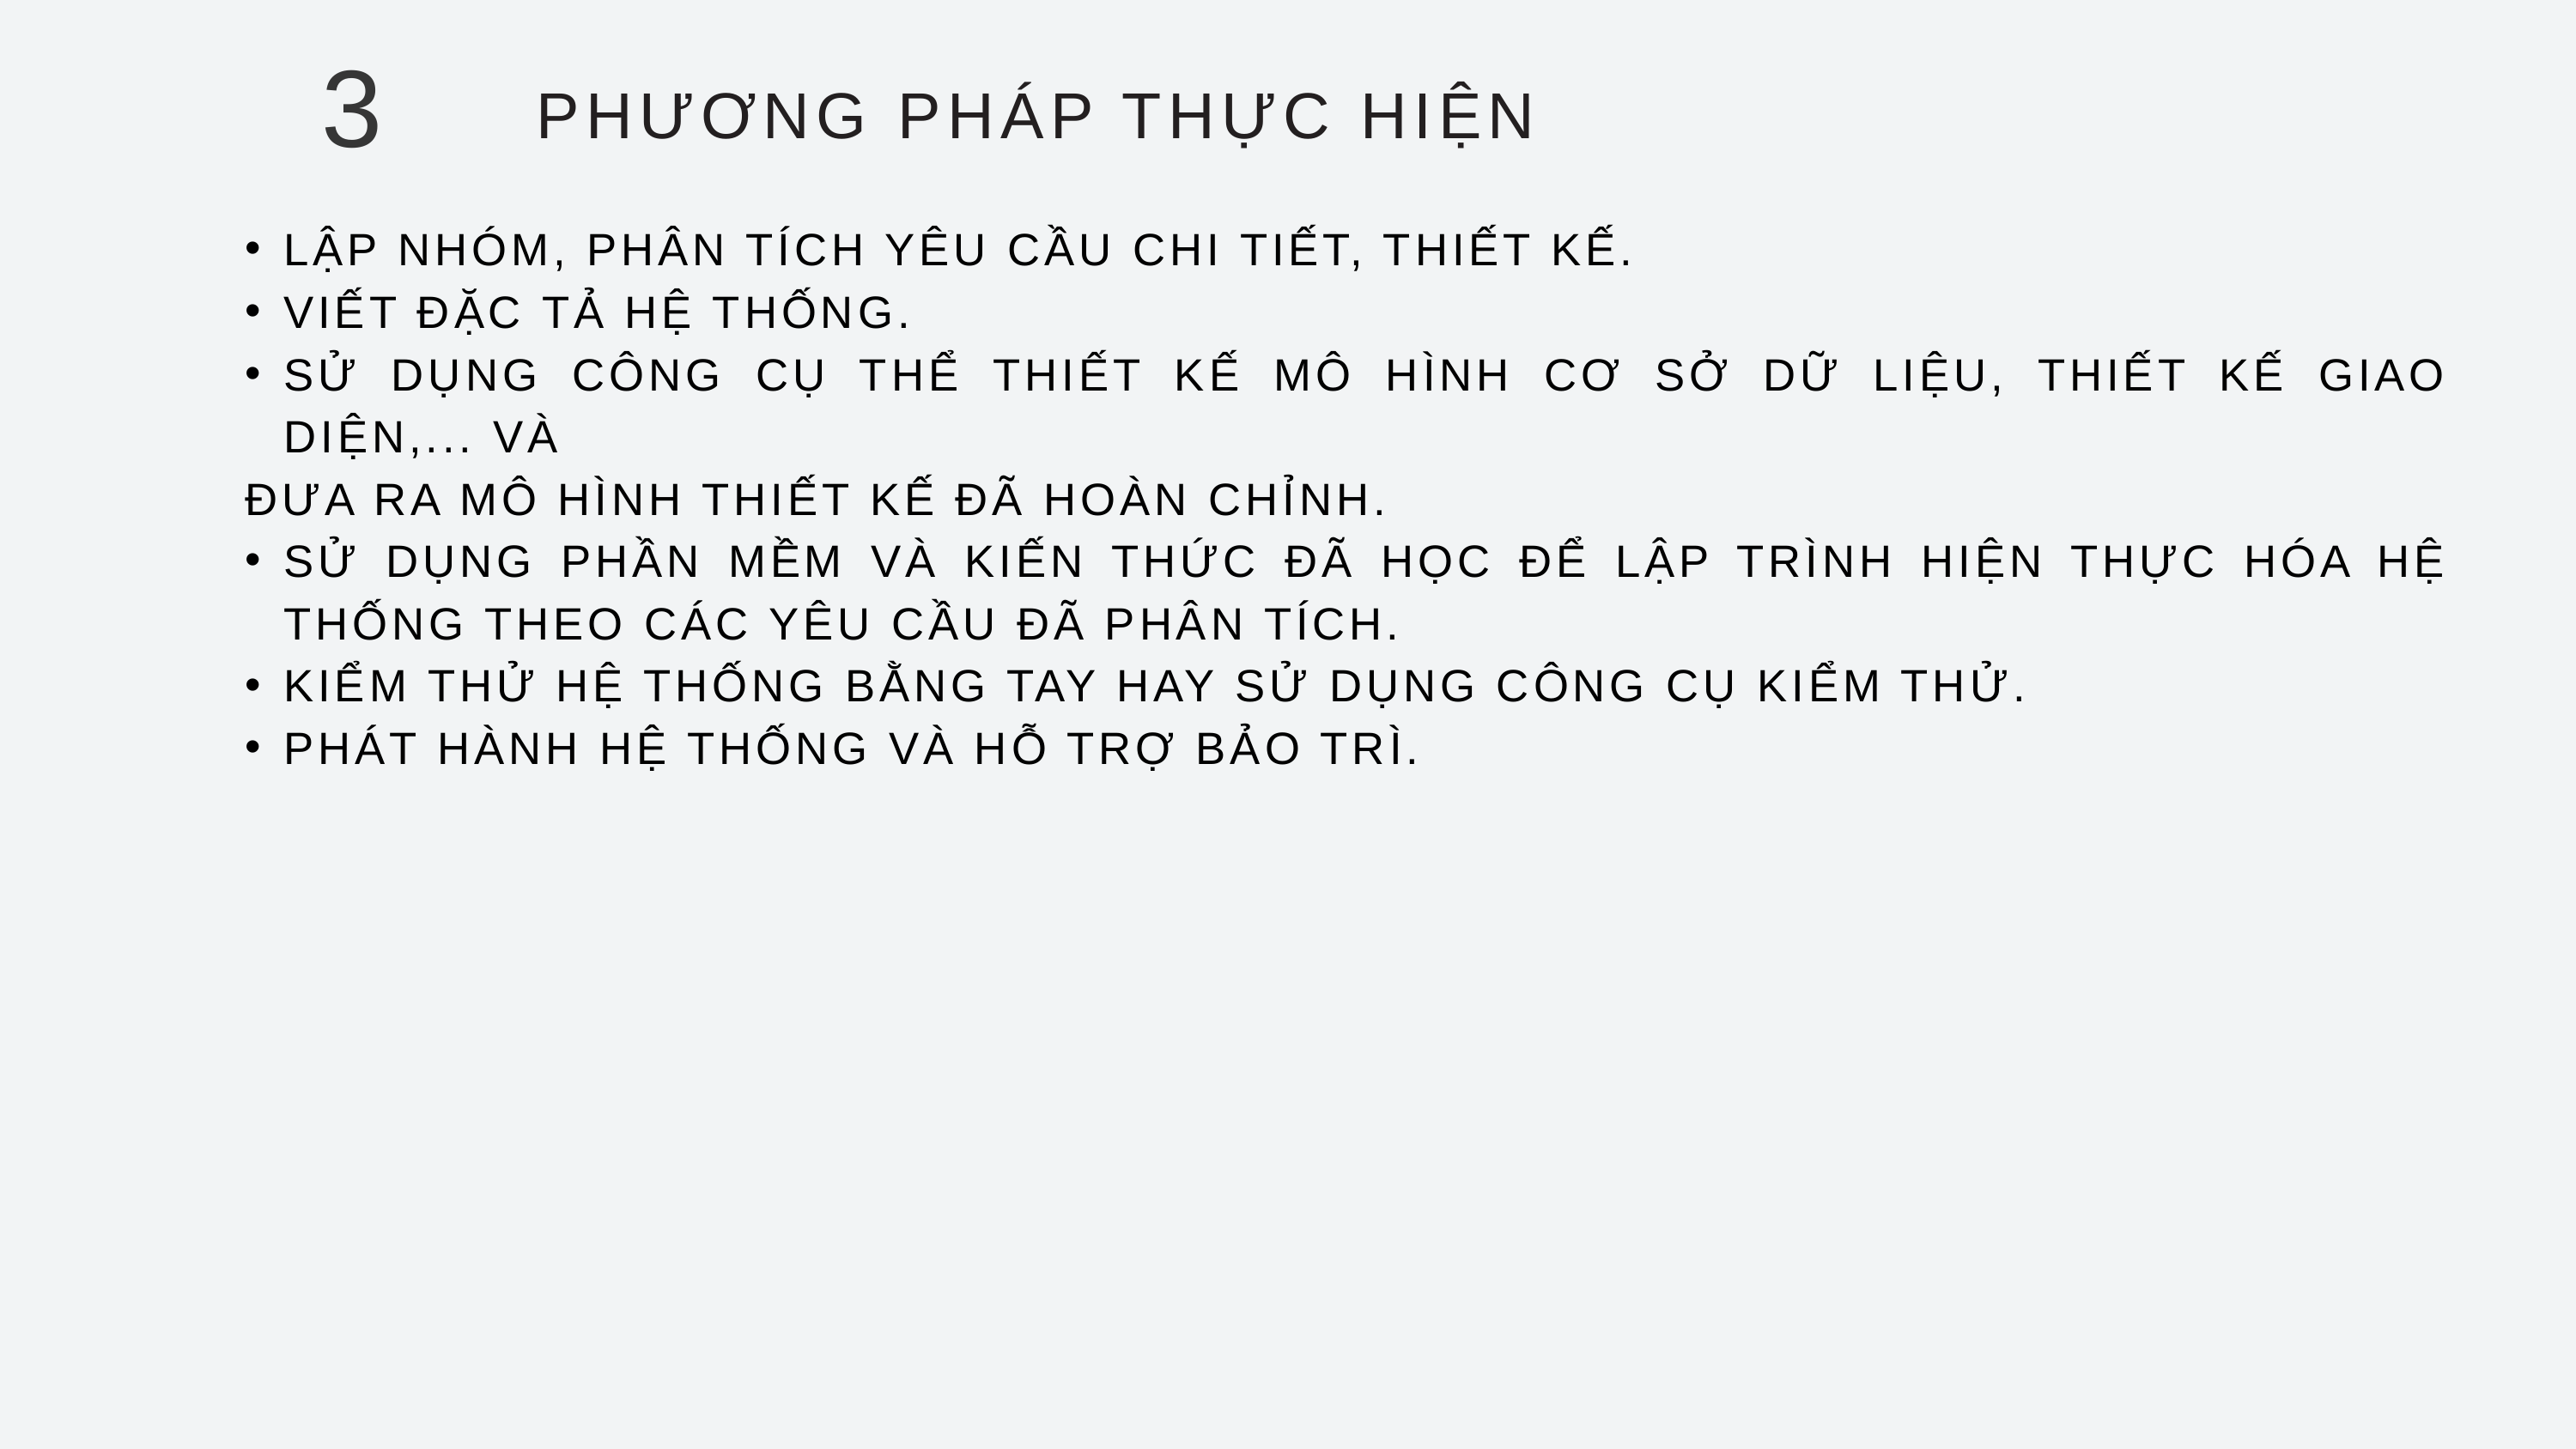

3
PHƯƠNG PHÁP THỰC HIỆN
LẬP NHÓM, PHÂN TÍCH YÊU CẦU CHI TIẾT, THIẾT KẾ.
VIẾT ĐẶC TẢ HỆ THỐNG.
SỬ DỤNG CÔNG CỤ THỂ THIẾT KẾ MÔ HÌNH CƠ SỞ DỮ LIỆU, THIẾT KẾ GIAO DIỆN,... VÀ
ĐƯA RA MÔ HÌNH THIẾT KẾ ĐÃ HOÀN CHỈNH.
SỬ DỤNG PHẦN MỀM VÀ KIẾN THỨC ĐÃ HỌC ĐỂ LẬP TRÌNH HIỆN THỰC HÓA HỆ THỐNG THEO CÁC YÊU CẦU ĐÃ PHÂN TÍCH.
KIỂM THỬ HỆ THỐNG BẰNG TAY HAY SỬ DỤNG CÔNG CỤ KIỂM THỬ.
PHÁT HÀNH HỆ THỐNG VÀ HỖ TRỢ BẢO TRÌ.